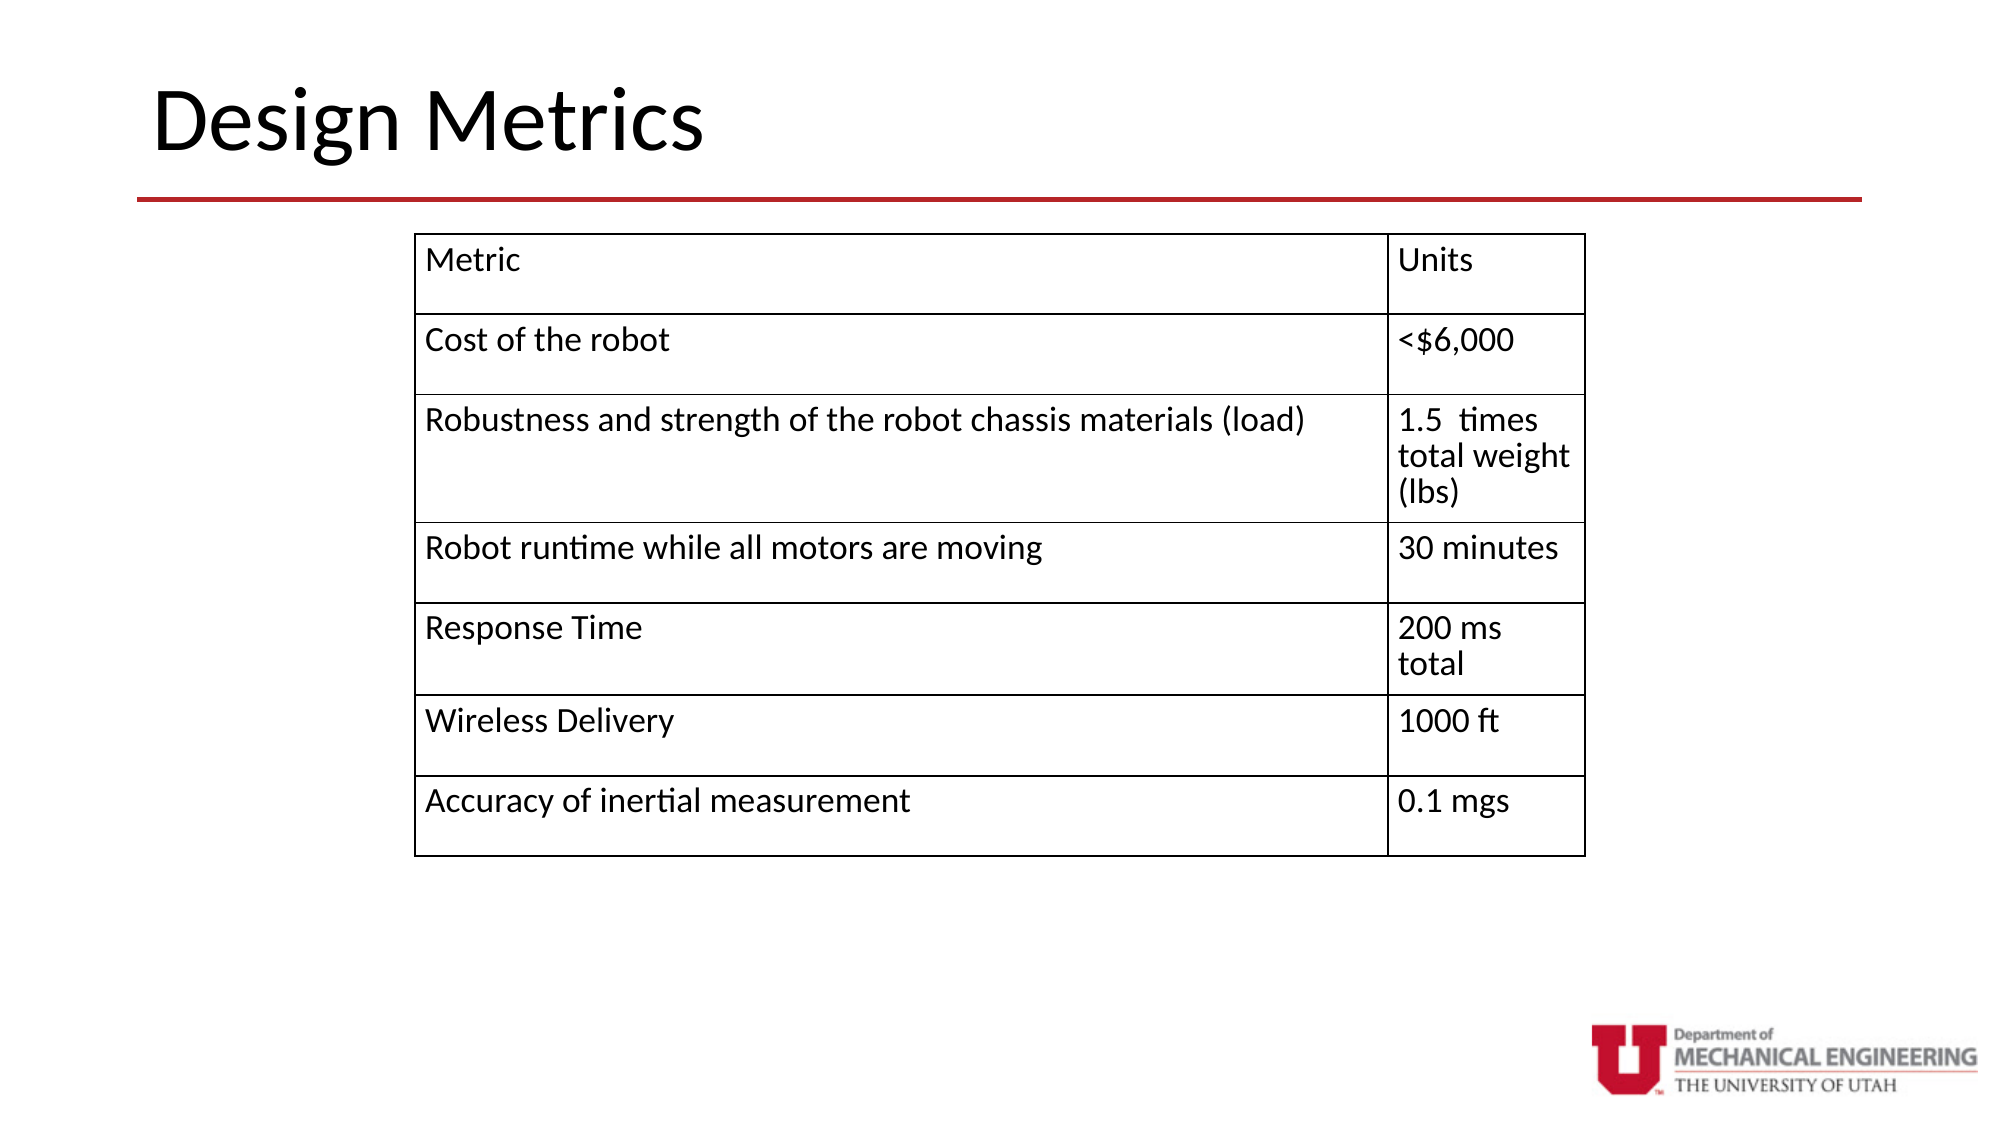

# Design Metrics
| Metric | Units |
| --- | --- |
| Cost of the robot | <$6,000 |
| Robustness and strength of the robot chassis materials (load) | 1.5 times total weight (lbs) |
| Robot runtime while all motors are moving | 30 minutes |
| Response Time | 200 ms total |
| Wireless Delivery | 1000 ft |
| Accuracy of inertial measurement | 0.1 mgs |